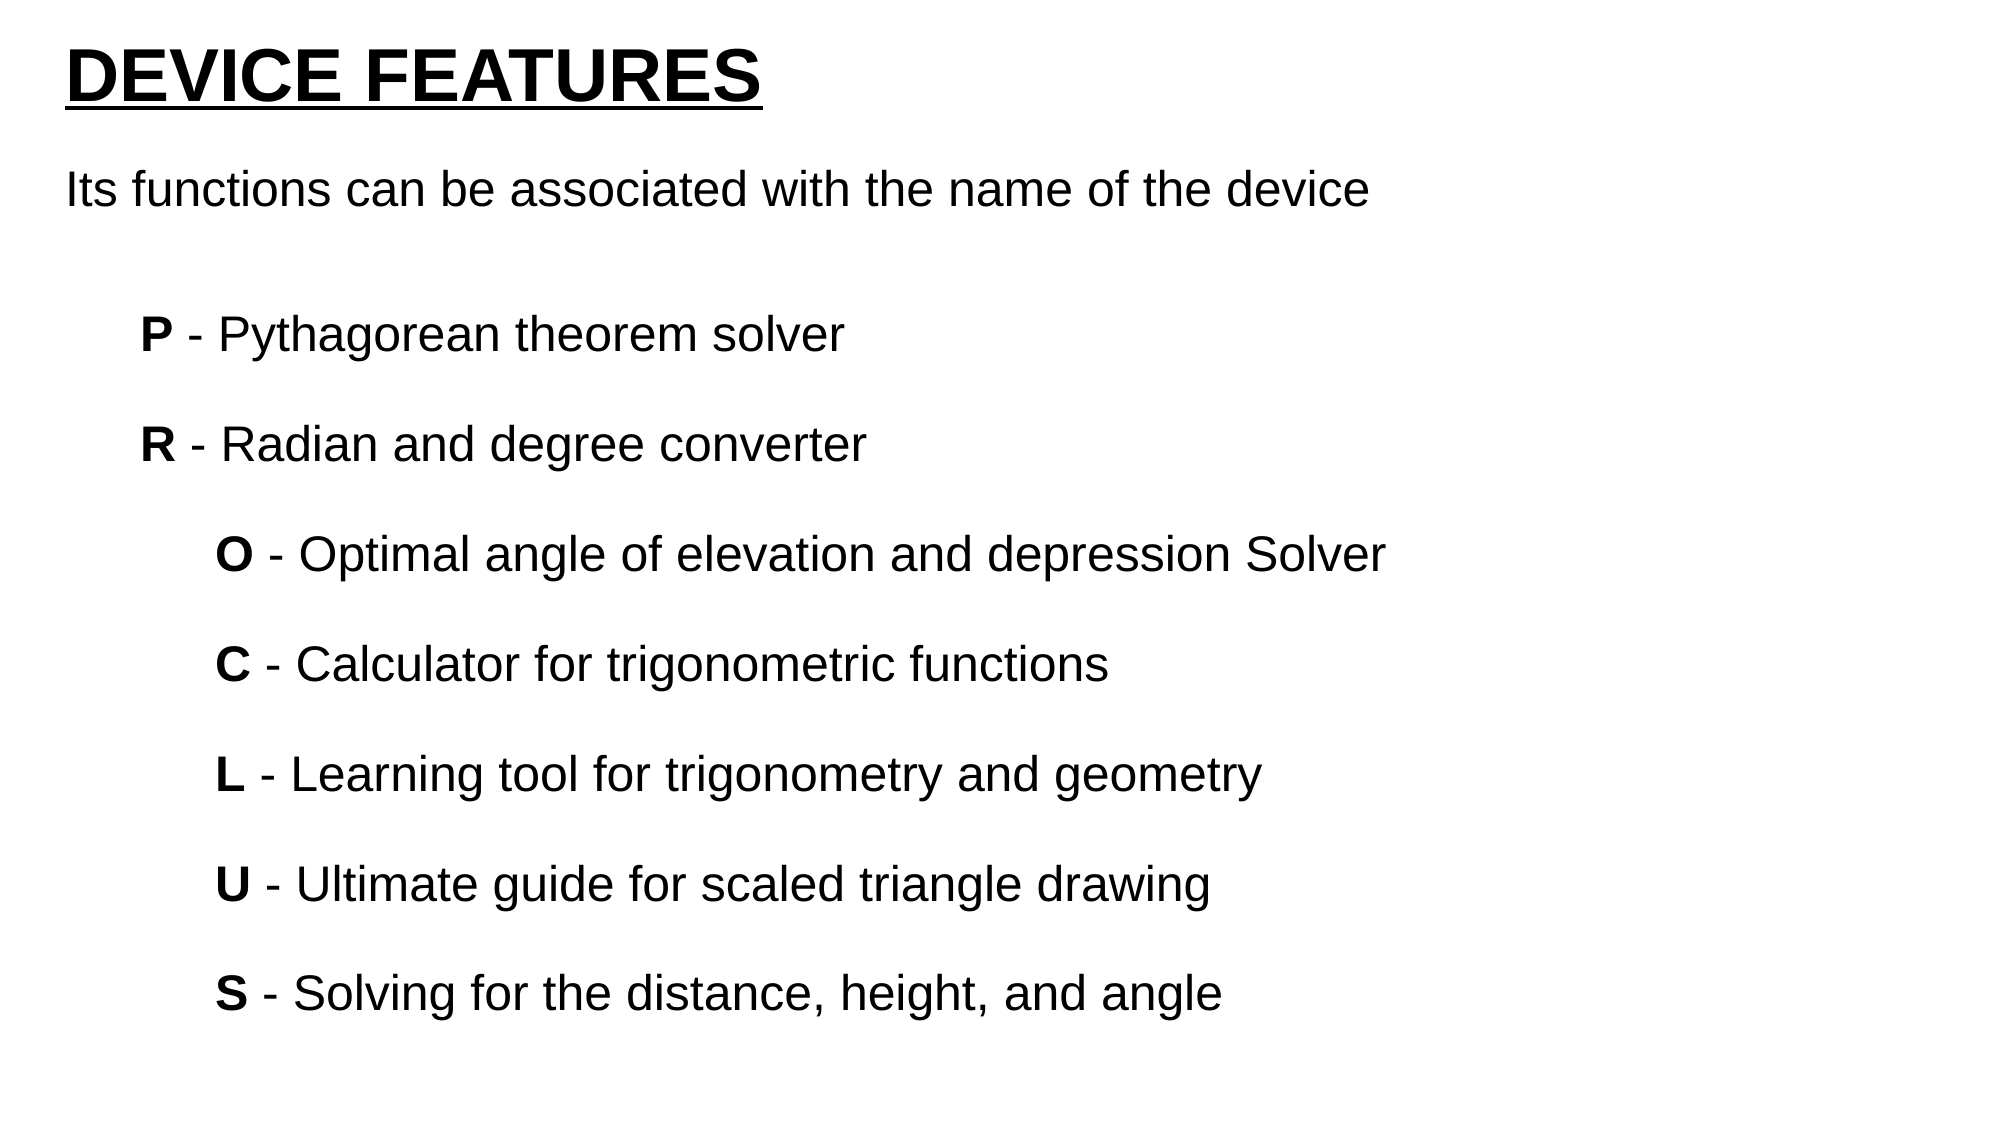

DEVICE FEATURES
Its functions can be associated with the name of the device

P - Pythagorean theorem solver
R - Radian and degree converter
O - Optimal angle of elevation and depression Solver
C - Calculator for trigonometric functions
L - Learning tool for trigonometry and geometry
U - Ultimate guide for scaled triangle drawing
S - Solving for the distance, height, and angle